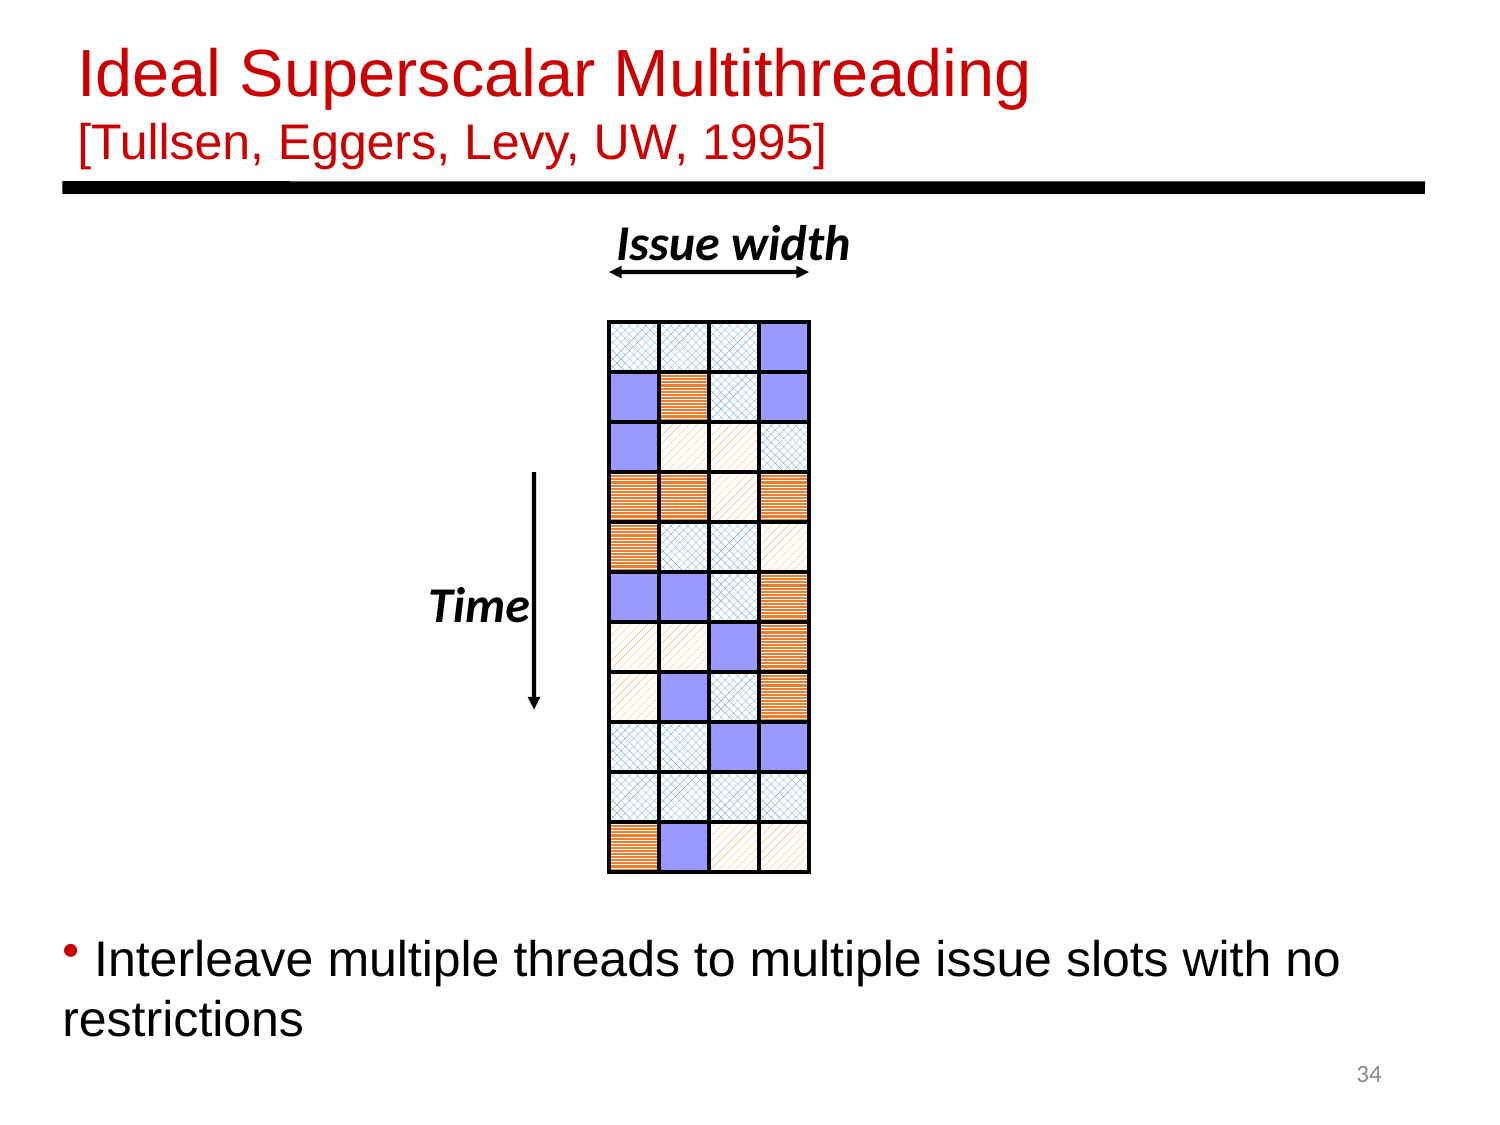

Ideal Superscalar Multithreading
[Tullsen, Eggers, Levy, UW, 1995]

Issue width

Time
 Interleave multiple threads to multiple issue slots with no restrictions
34